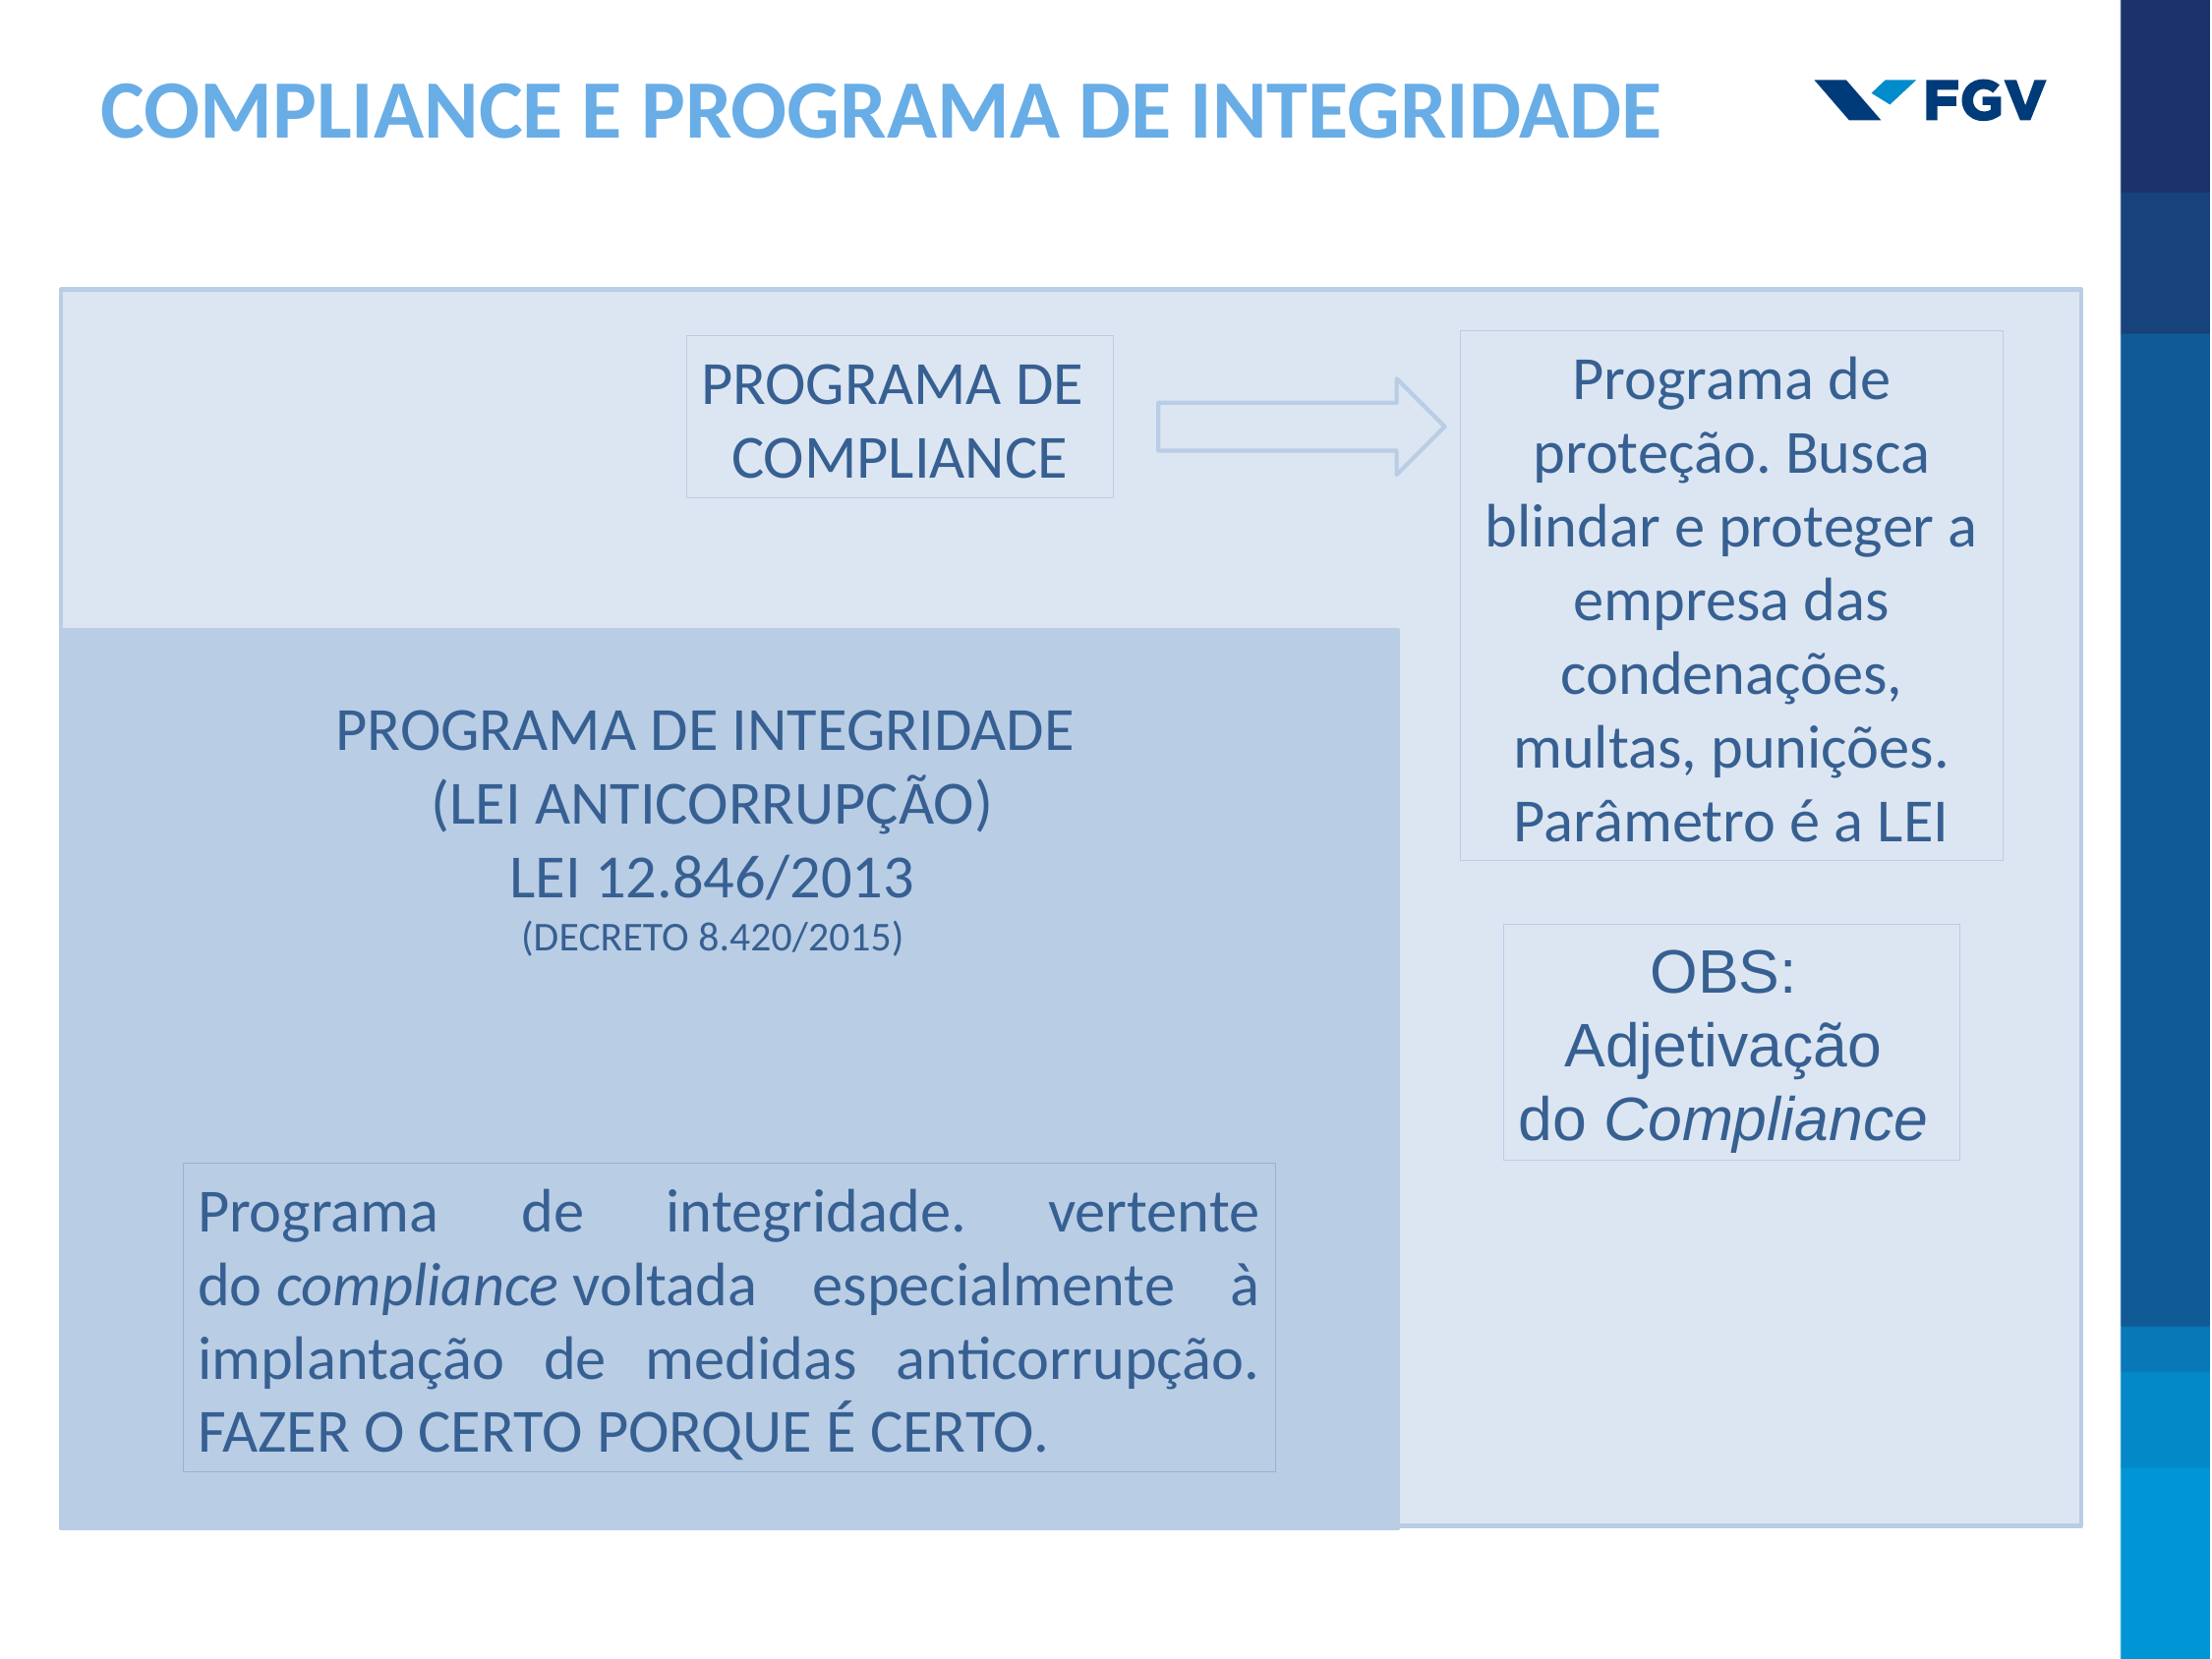

COMPLIANCE E PROGRAMA DE INTEGRIDADE

Programa de proteção. Busca blindar e proteger a empresa das condenações, multas, punições. Parâmetro é a LEI
PROGRAMA DE
COMPLIANCE

PROGRAMA DE INTEGRIDADE
(LEI ANTICORRUPÇÃO)
LEI 12.846/2013
(DECRETO 8.420/2015)

OBS:
Adjetivação
do Compliance
Programa de integridade. vertente do compliance voltada especialmente à implantação de medidas anticorrupção. FAZER O CERTO PORQUE É CERTO.